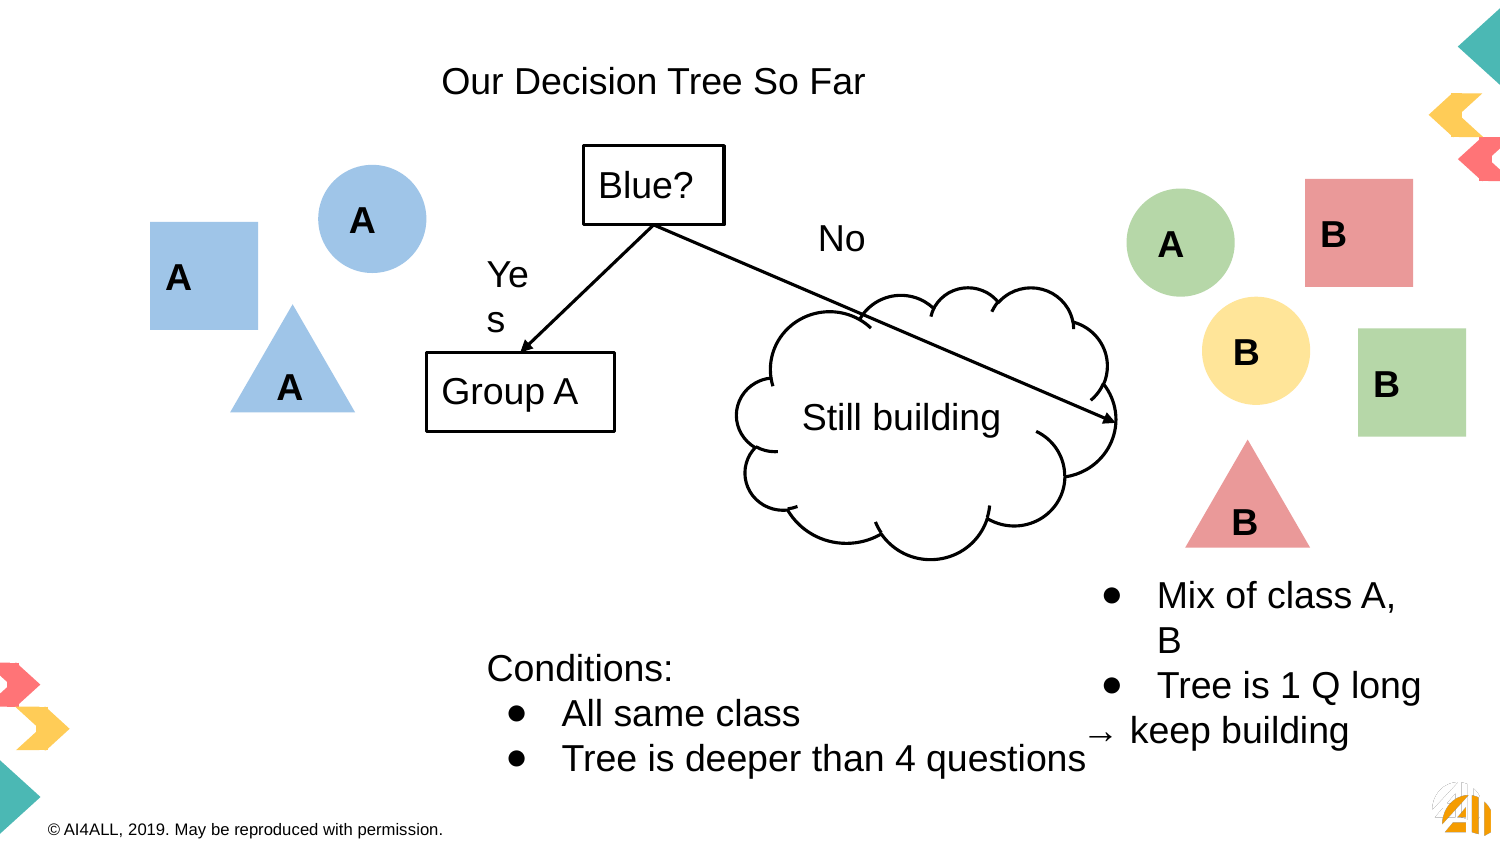

Our Decision Tree So Far
Blue?
A
B
A
No
A
Yes

B
A
B
Group A
Still building
B
Mix of class A, B
Tree is 1 Q long
→ keep building
Conditions:
All same class
Tree is deeper than 4 questions